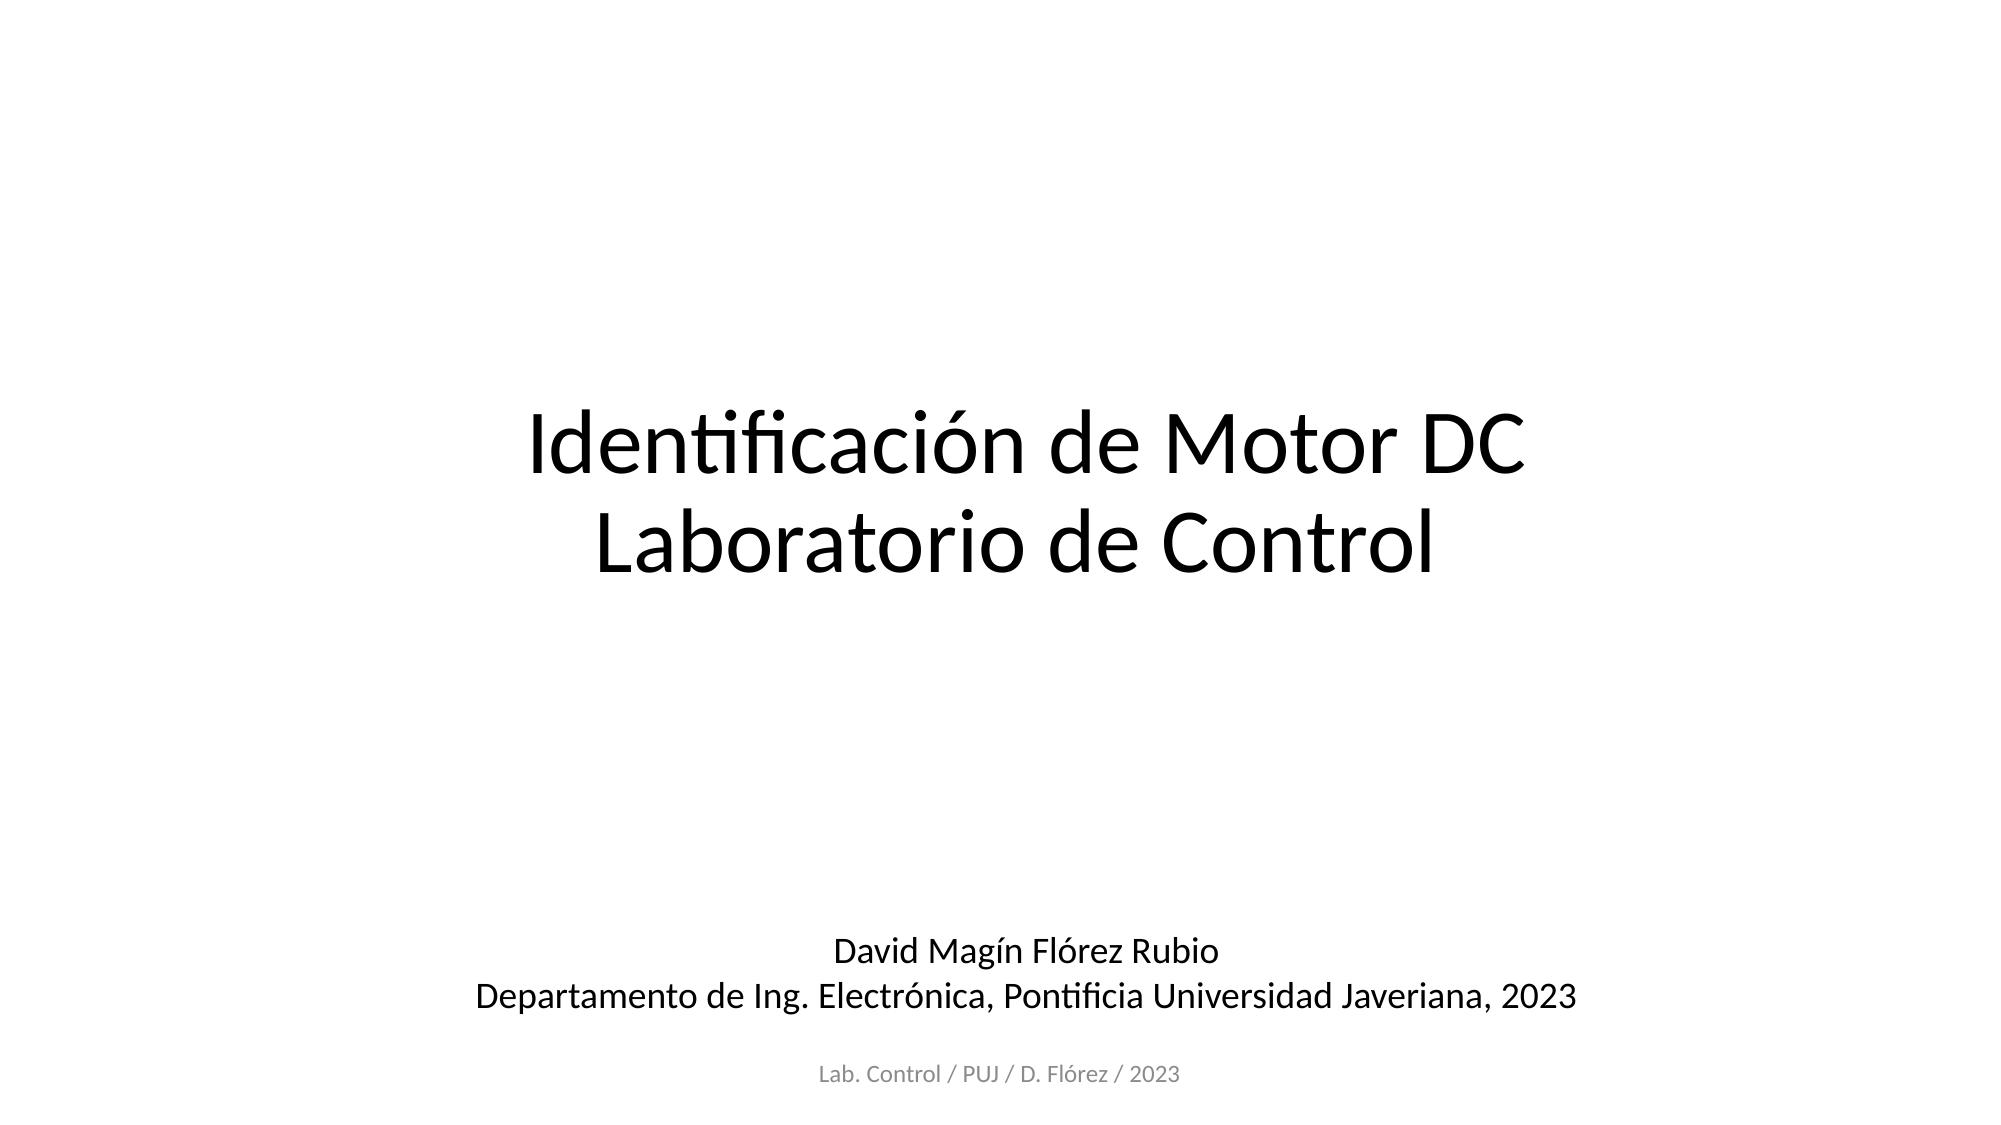

# Identificación de Motor DC Laboratorio de Control
David Magín Flórez Rubio
Departamento de Ing. Electrónica, Pontificia Universidad Javeriana, 2023
Lab. Control / PUJ / D. Flórez / 2023